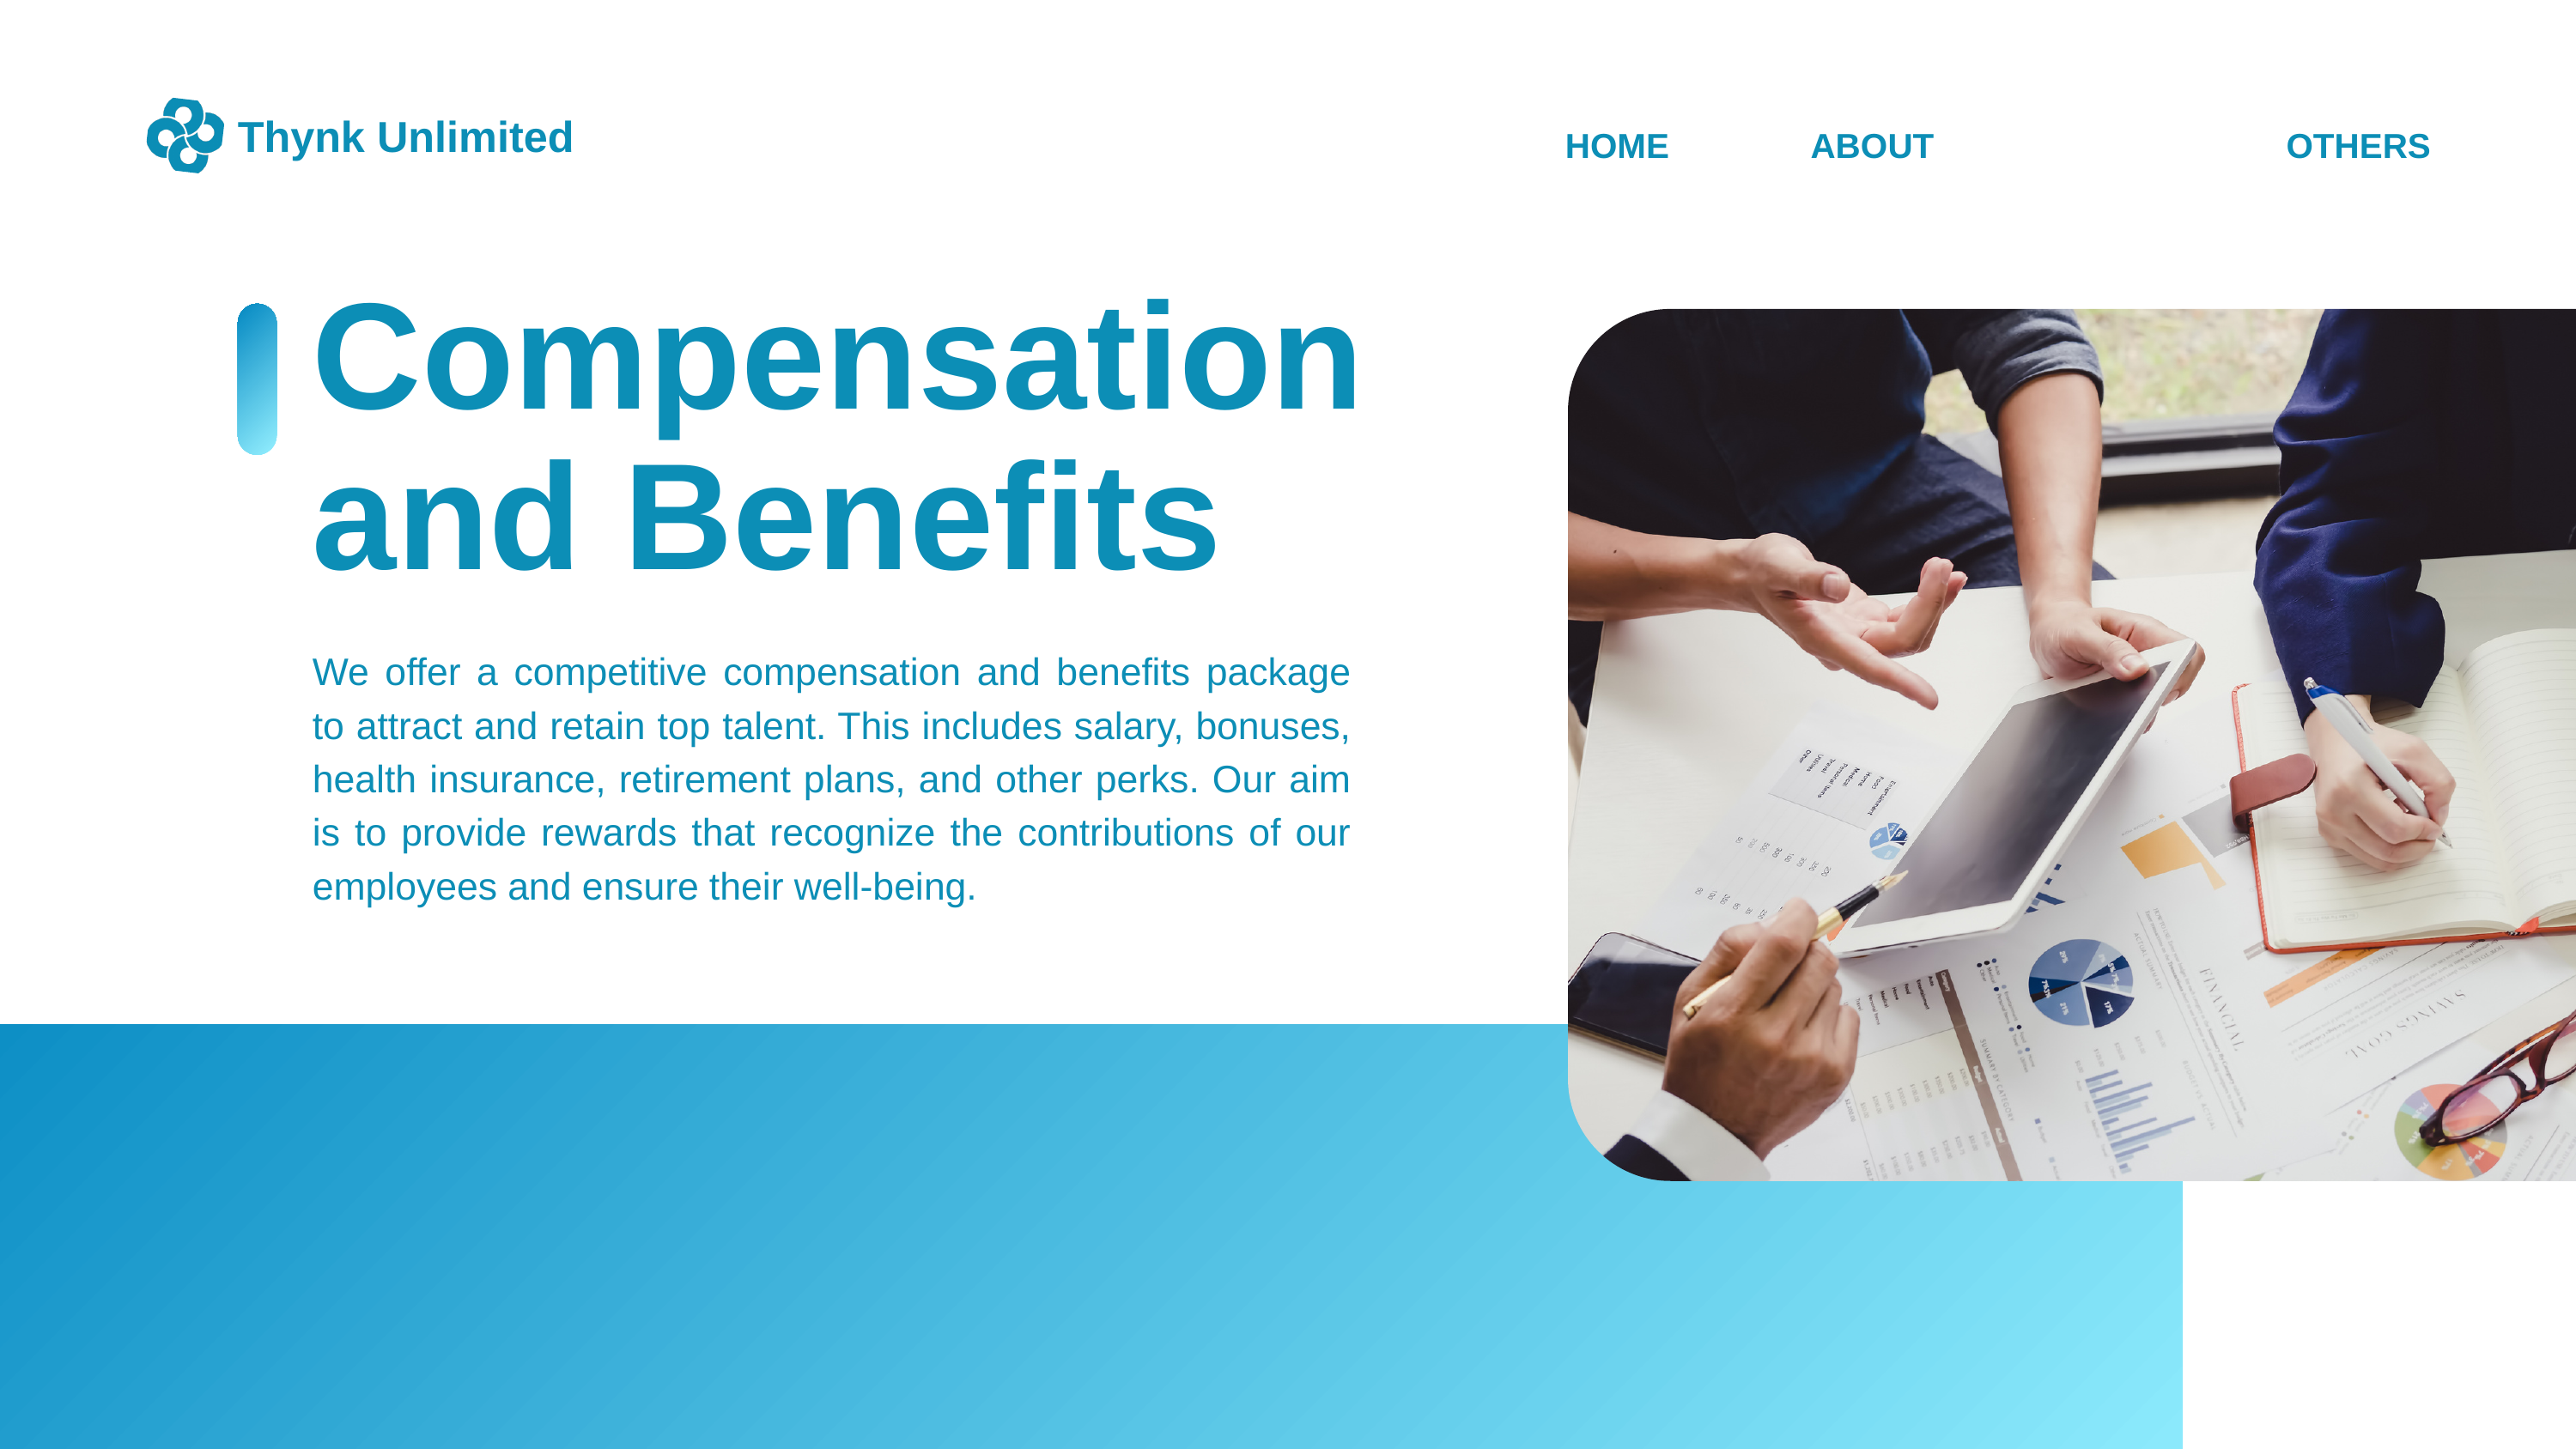

Thynk Unlimited
CONTENT
HOME
ABOUT
OTHERS
Compensation and Benefits

We offer a competitive compensation and benefits package to attract and retain top talent. This includes salary, bonuses, health insurance, retirement plans, and other perks. Our aim is to provide rewards that recognize the contributions of our employees and ensure their well-being.